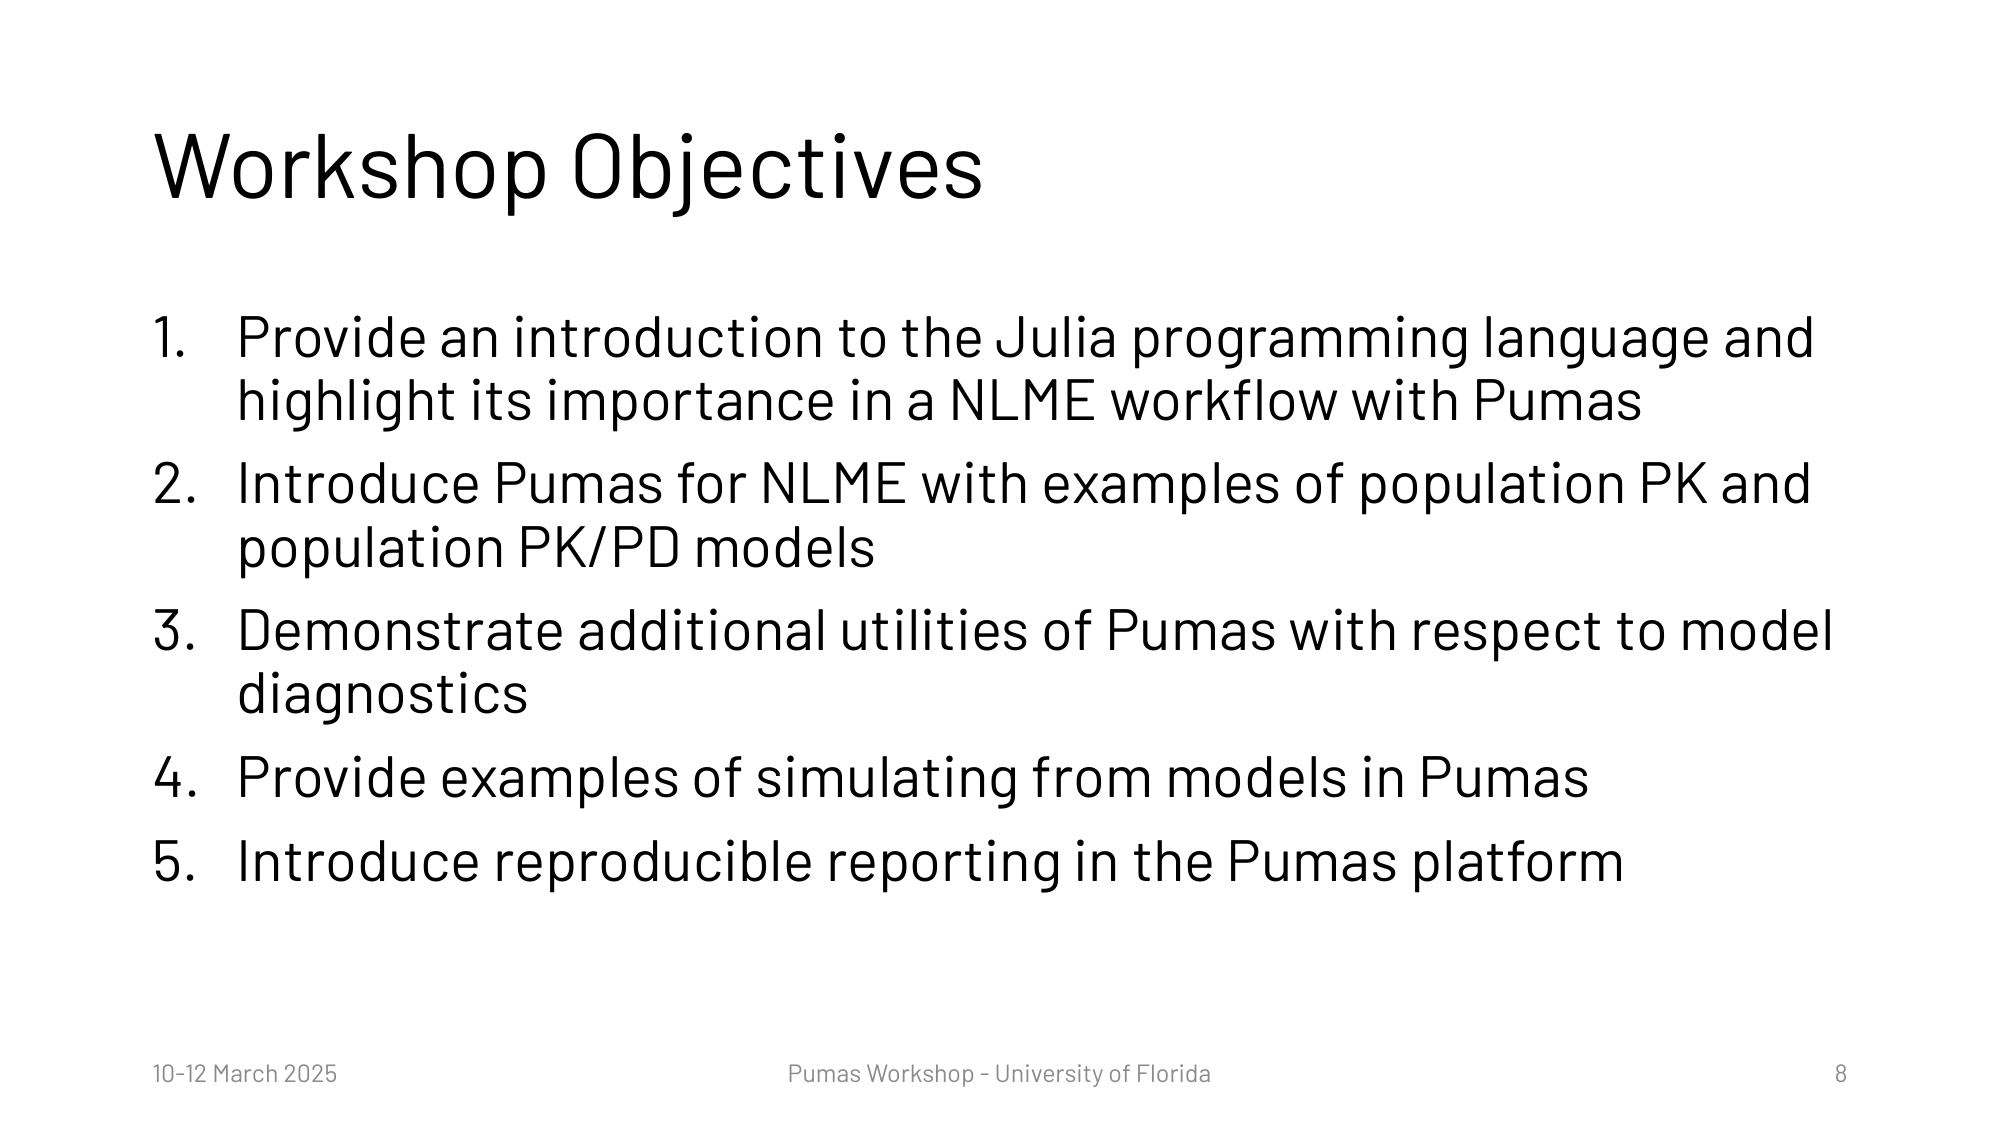

# Workshop Objectives
Provide an introduction to the Julia programming language and highlight its importance in a NLME workflow with Pumas
Introduce Pumas for NLME with examples of population PK and population PK/PD models
Demonstrate additional utilities of Pumas with respect to model diagnostics
Provide examples of simulating from models in Pumas
Introduce reproducible reporting in the Pumas platform

10-12 March 2025
Pumas Workshop - University of Florida
8